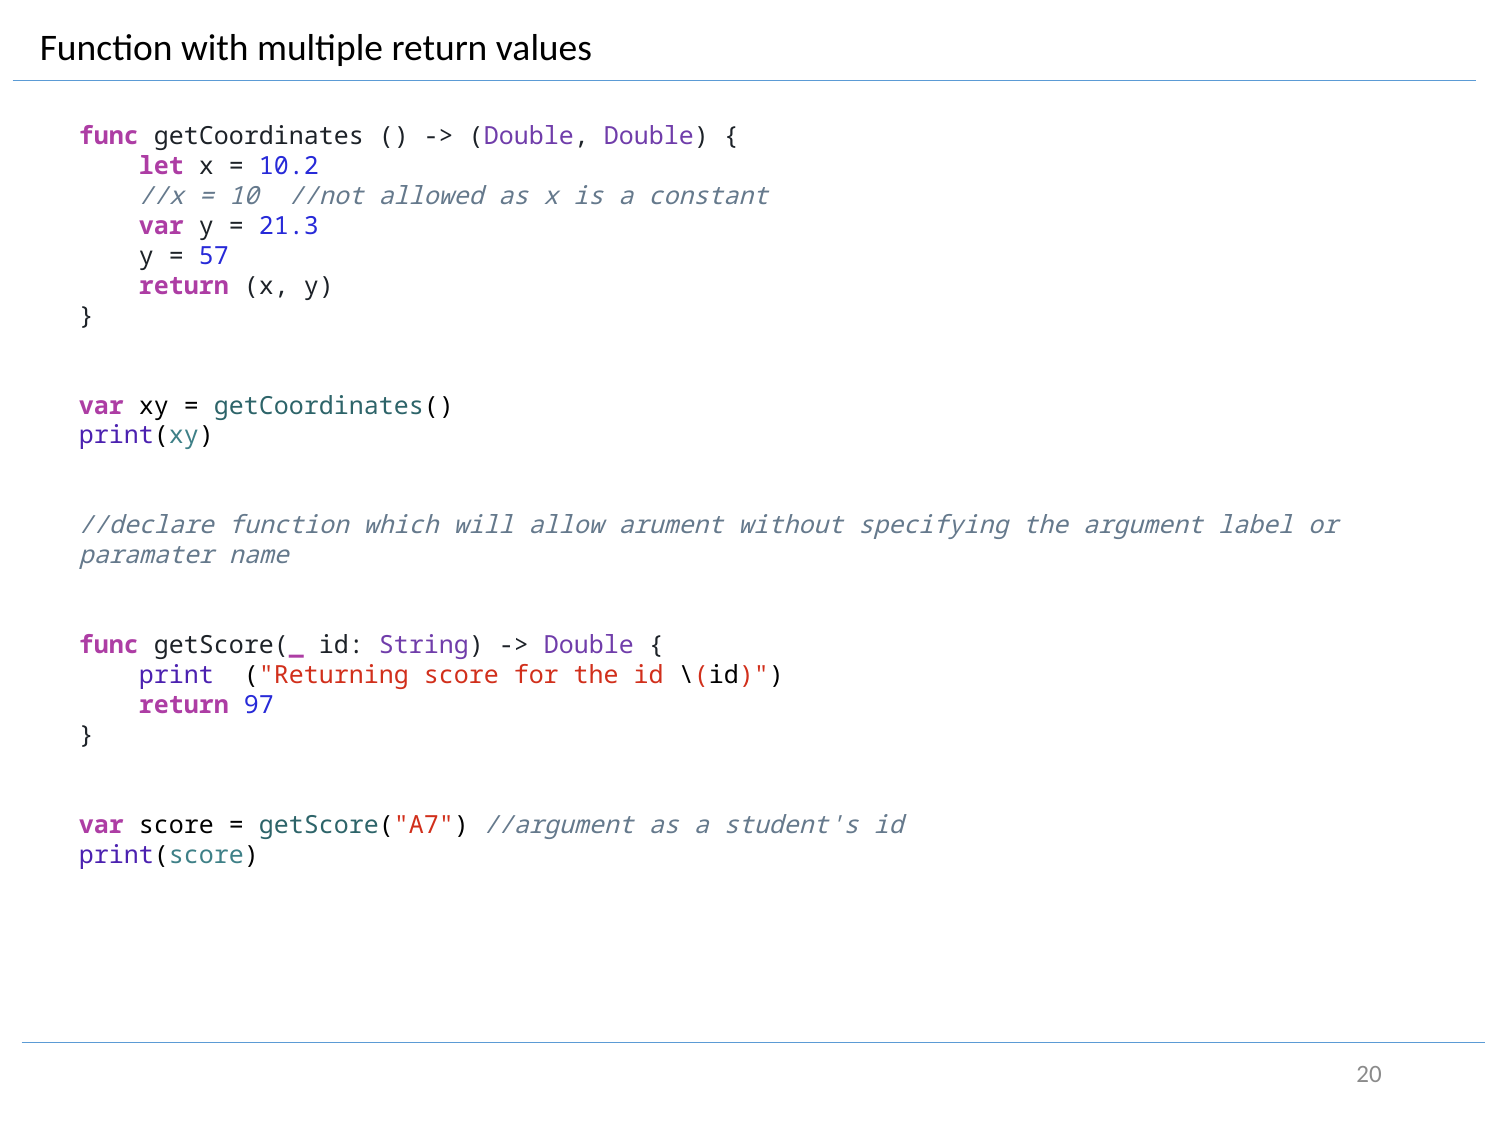

Function with multiple return values
func getCoordinates () -> (Double, Double) {
    let x = 10.2
    //x = 10  //not allowed as x is a constant
    var y = 21.3
    y = 57
    return (x, y)
}

var xy = getCoordinates()
print(xy)

//declare function which will allow arument without specifying the argument label or paramater name

func getScore(_ id: String) -> Double {
    print  ("Returning score for the id \(id)")
    return 97
}

var score = getScore("A7") //argument as a student's id
print(score)
20